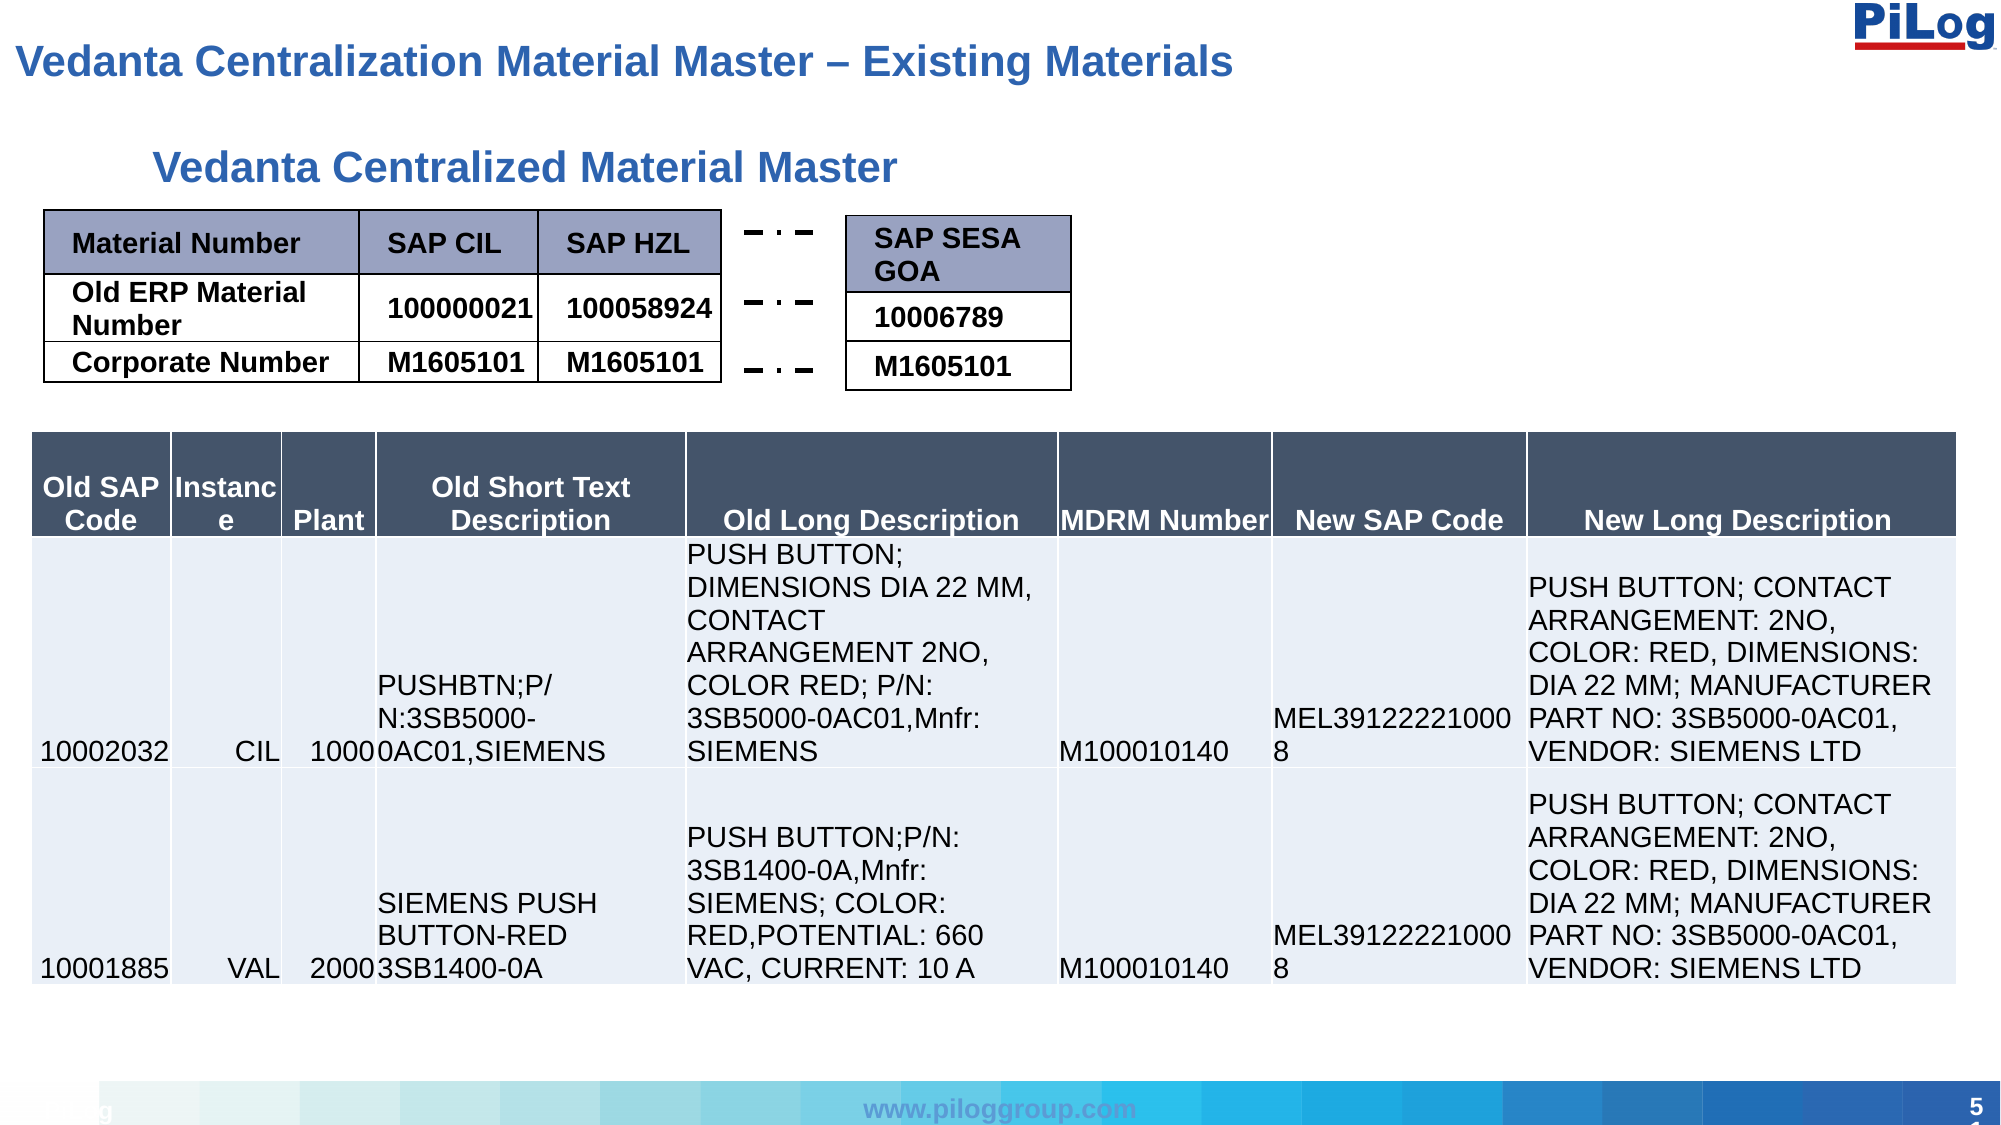

Vedanta Centralization Material Master – Existing Materials
# Vedanta Centralized Material Master
| Material Number | SAP CIL | SAP HZL |
| --- | --- | --- |
| Old ERP Material Number | 100000021 | 100058924 |
| Corporate Number | M1605101 | M1605101 |
| SAP SESA GOA |
| --- |
| 10006789 |
| M1605101 |
| Old SAP Code | Instance | Plant | Old Short Text Description | Old Long Description | MDRM Number | New SAP Code | New Long Description |
| --- | --- | --- | --- | --- | --- | --- | --- |
| 10002032 | CIL | 1000 | PUSHBTN;P/N:3SB5000-0AC01,SIEMENS | PUSH BUTTON; DIMENSIONS DIA 22 MM, CONTACT ARRANGEMENT 2NO, COLOR RED; P/N: 3SB5000-0AC01,Mnfr: SIEMENS | M100010140 | MEL391222210008 | PUSH BUTTON; CONTACT ARRANGEMENT: 2NO, COLOR: RED, DIMENSIONS: DIA 22 MM; MANUFACTURER PART NO: 3SB5000-0AC01, VENDOR: SIEMENS LTD |
| 10001885 | VAL | 2000 | SIEMENS PUSH BUTTON-RED 3SB1400-0A | PUSH BUTTON;P/N: 3SB1400-0A,Mnfr: SIEMENS; COLOR: RED,POTENTIAL: 660 VAC, CURRENT: 10 A | M100010140 | MEL391222210008 | PUSH BUTTON; CONTACT ARRANGEMENT: 2NO, COLOR: RED, DIMENSIONS: DIA 22 MM; MANUFACTURER PART NO: 3SB5000-0AC01, VENDOR: SIEMENS LTD |
PiLog
www.piloggroup.com
51